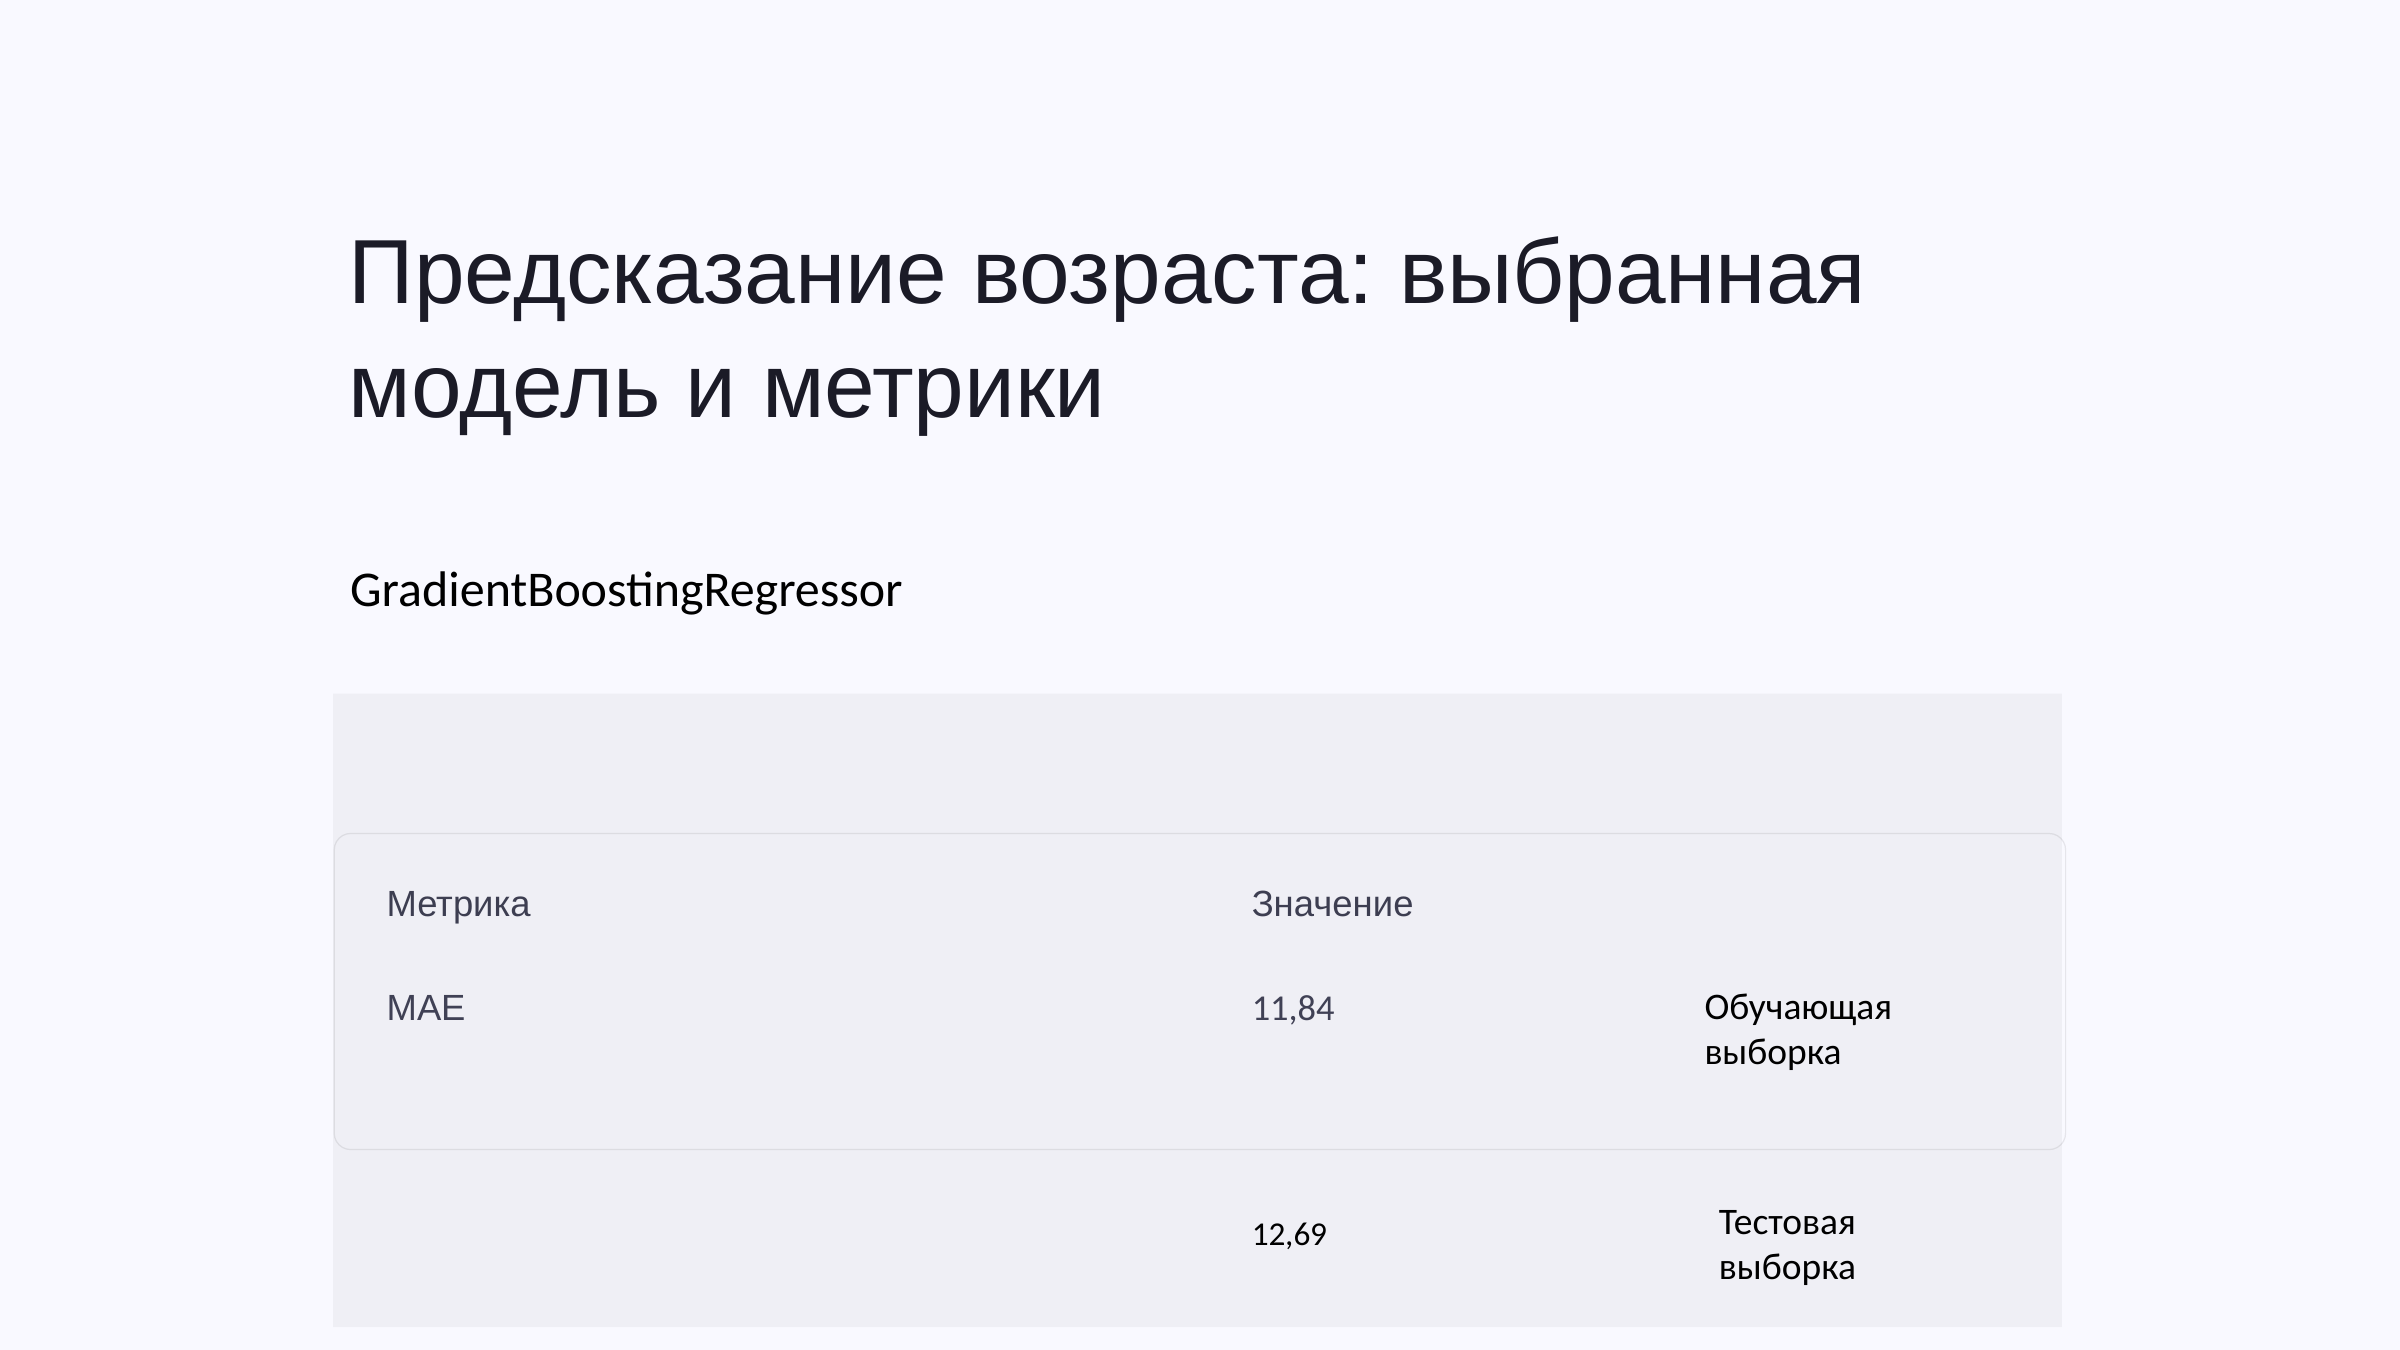

Предсказание возраста: выбранная модель и метрики
GradientBoostingRegressor

Метрика
Значение
MAE
11,84
Обучающая выборка

Тестовая выборка
12,69